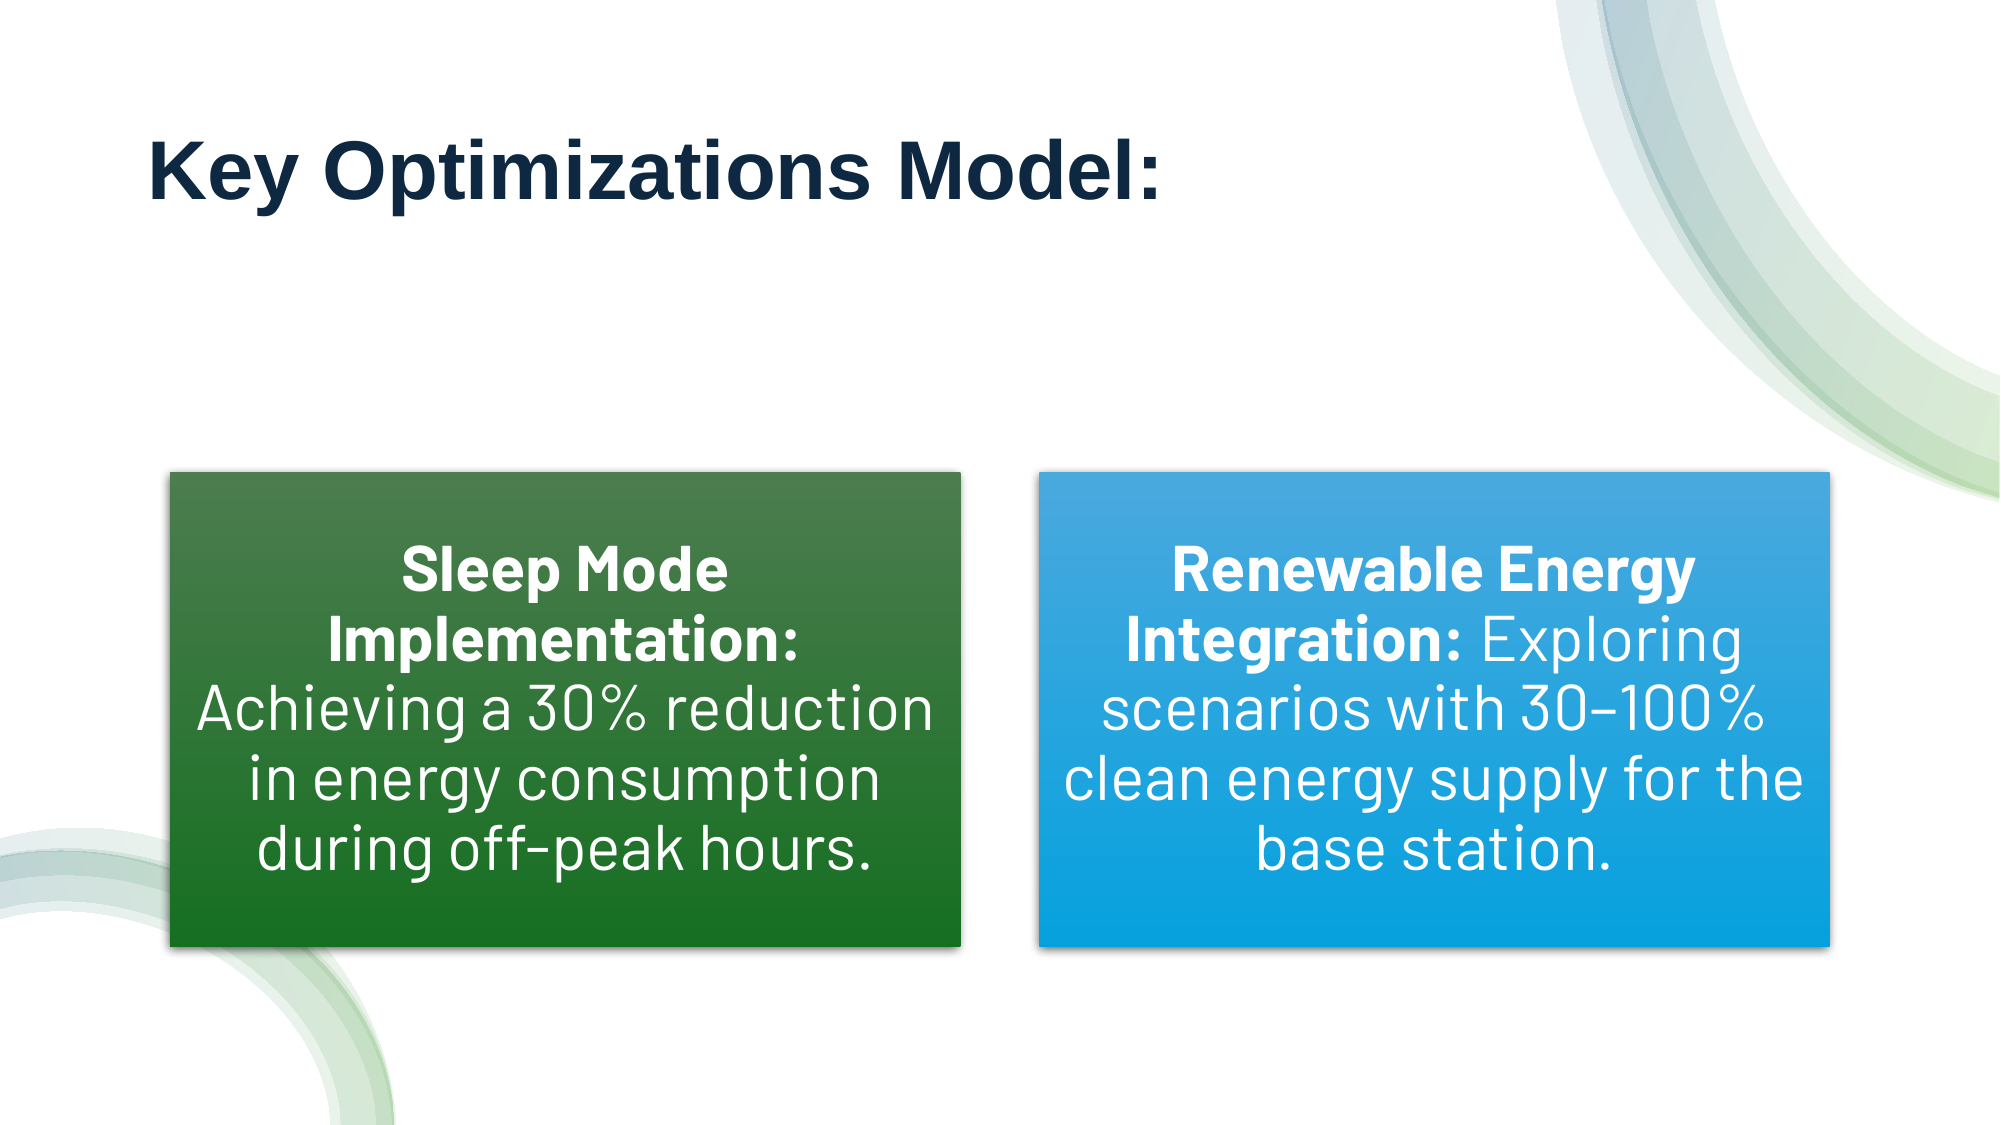

# Key Optimizations Model:
Sleep Mode Implementation: Achieving a 30% reduction in energy consumption during off-peak hours.
Renewable Energy Integration: Exploring scenarios with 30–100% clean energy supply for the base station.